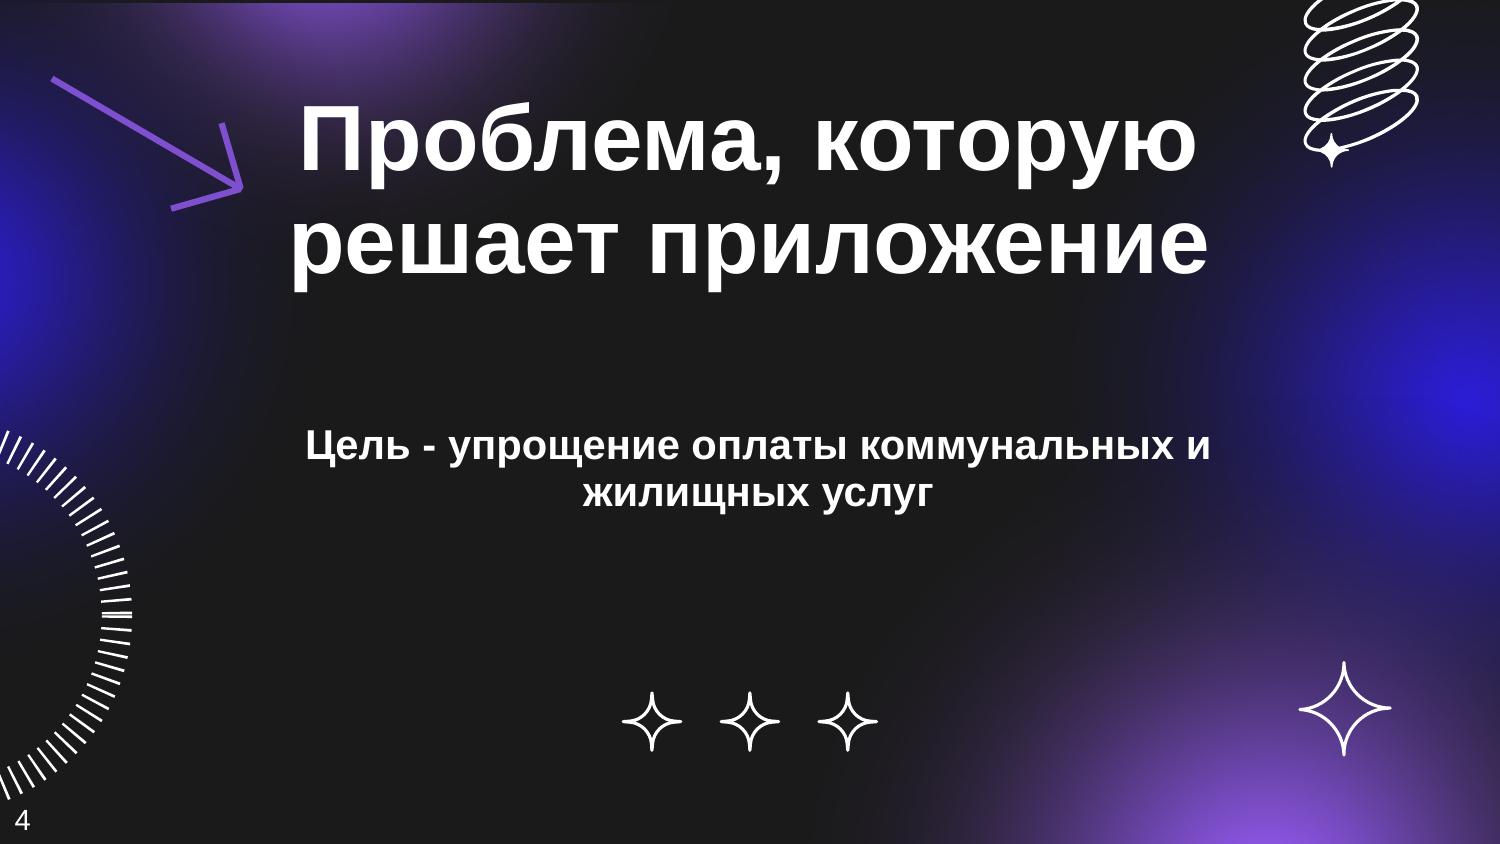

# Проблема, которую решает приложение
Цель - упрощение оплаты коммунальных и жилищных услуг

4